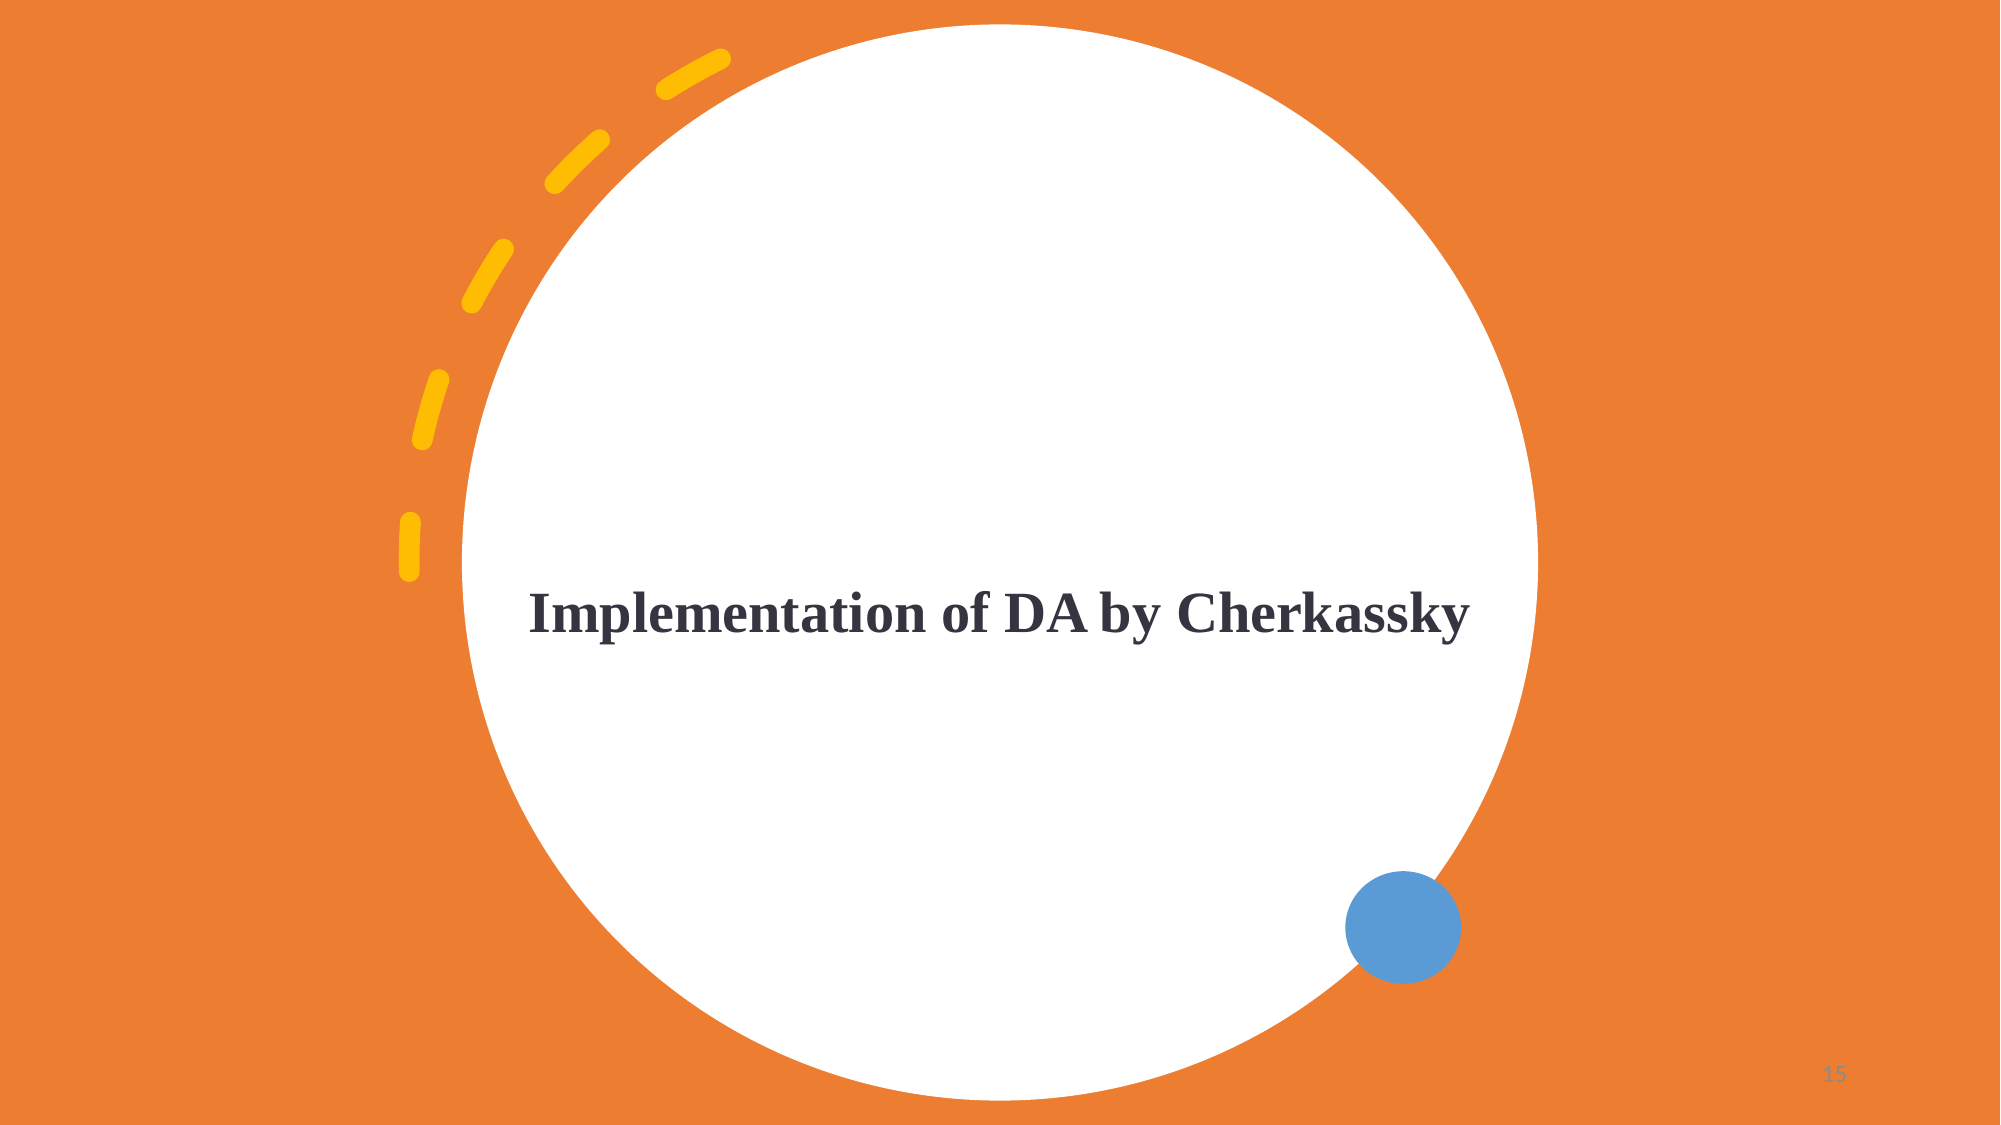

# Implementation of DA by Cherkassky

15